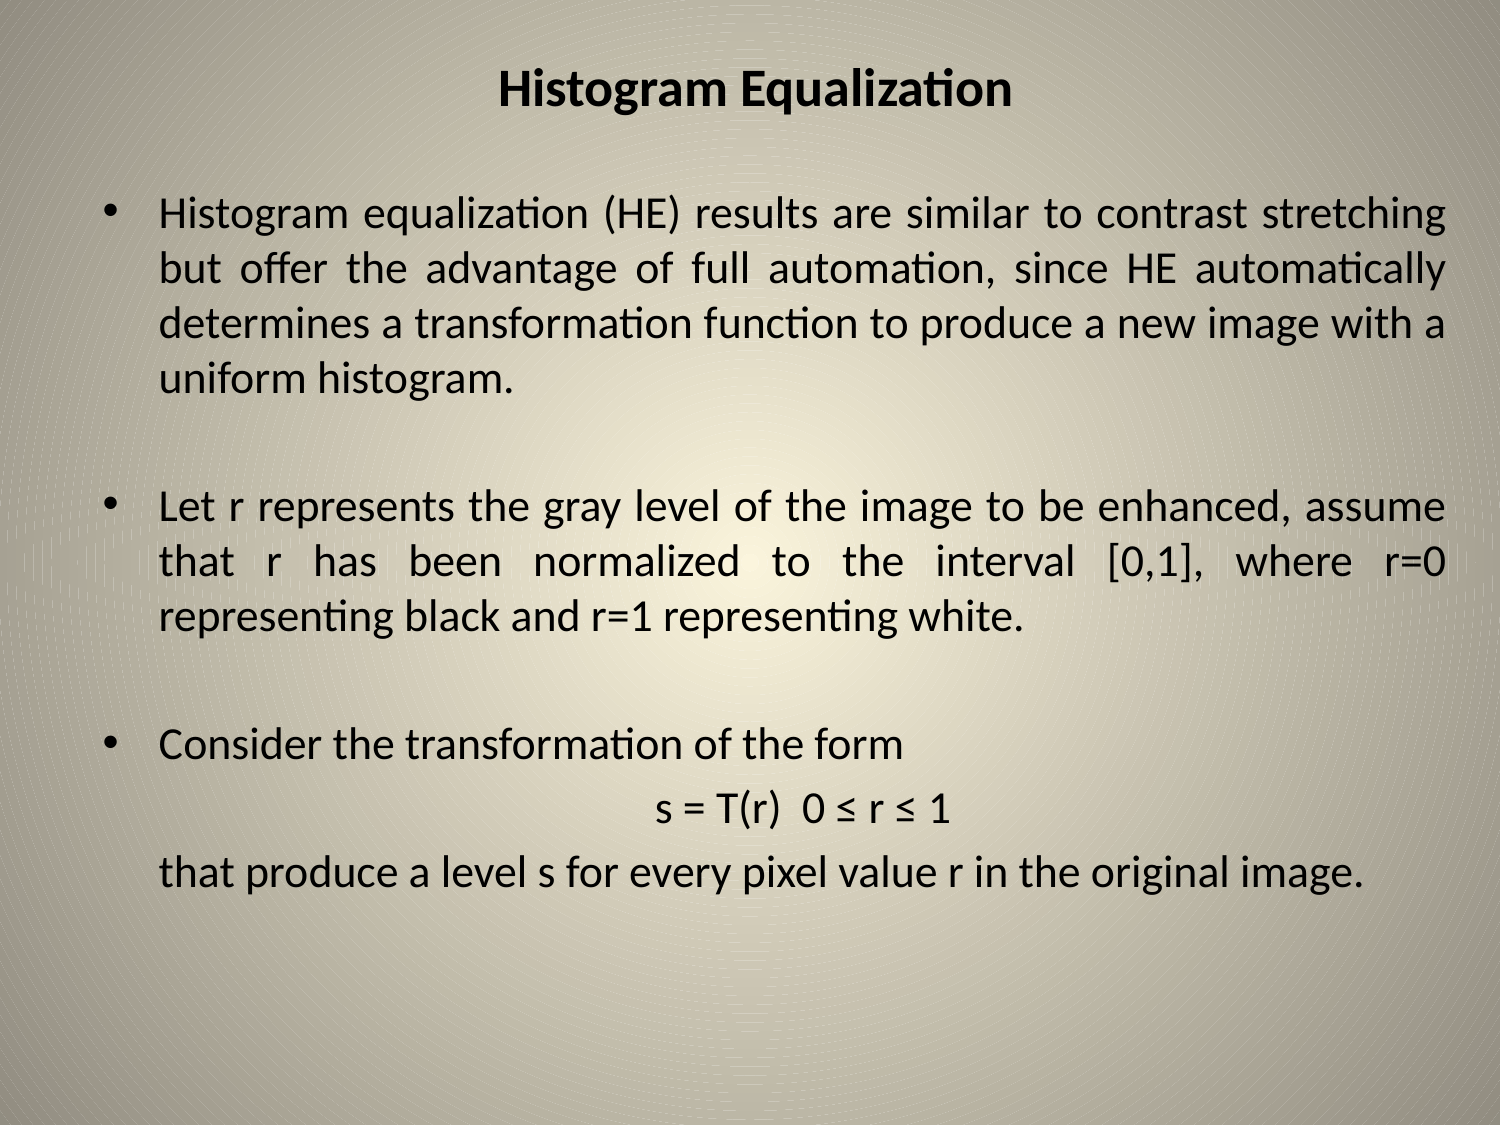

# Histogram Equalization
Histogram equalization (HE) results are similar to contrast stretching but offer the advantage of full automation, since HE automatically determines a transformation function to produce a new image with a uniform histogram.

Let r represents the gray level of the image to be enhanced, assume that r has been normalized to the interval [0,1], where r=0 representing black and r=1 representing white.

Consider the transformation of the form
	s = T(r)  0 ≤ r ≤ 1
	that produce a level s for every pixel value r in the original image.